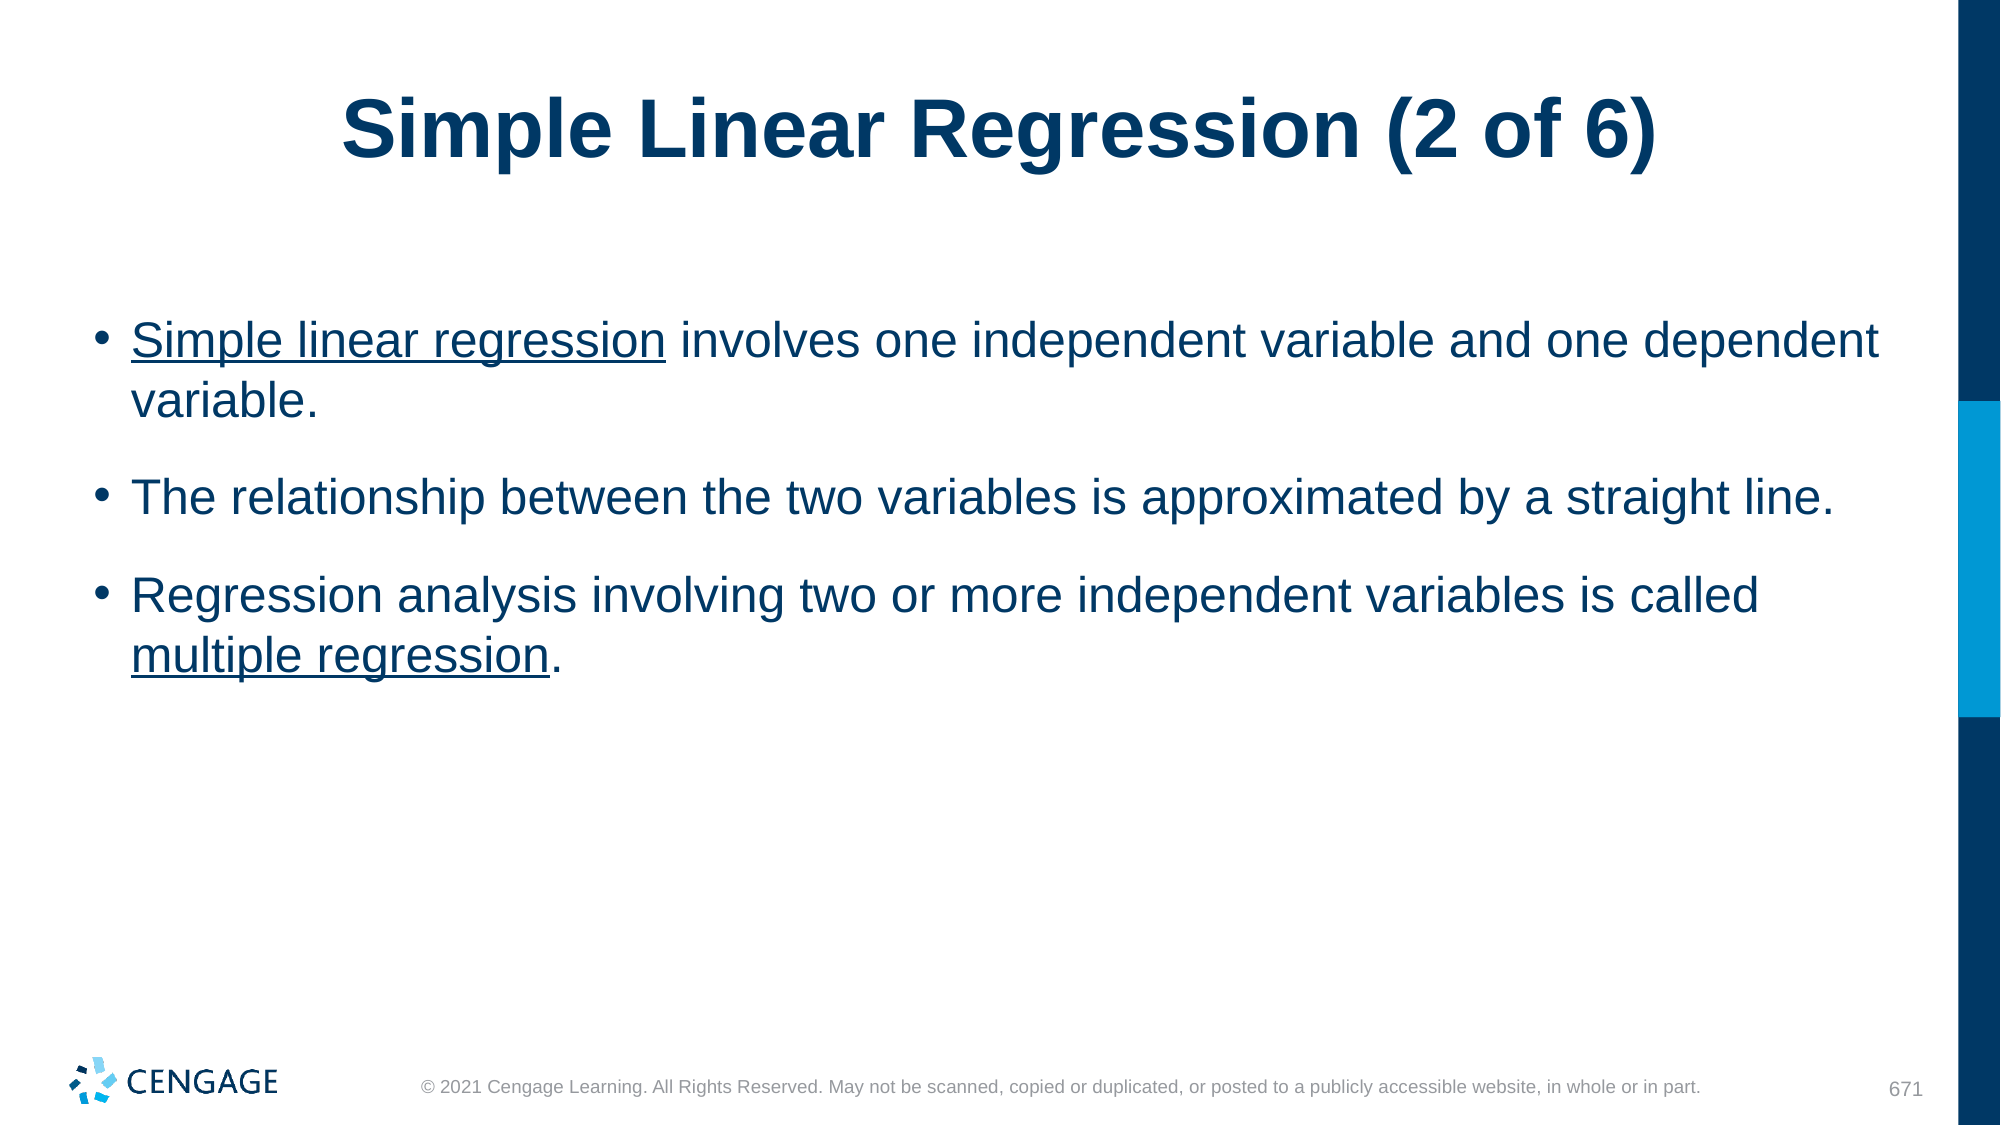

# Simple Linear Regression (2 of 6)
Simple linear regression involves one independent variable and one dependent variable.
The relationship between the two variables is approximated by a straight line.
Regression analysis involving two or more independent variables is called multiple regression.